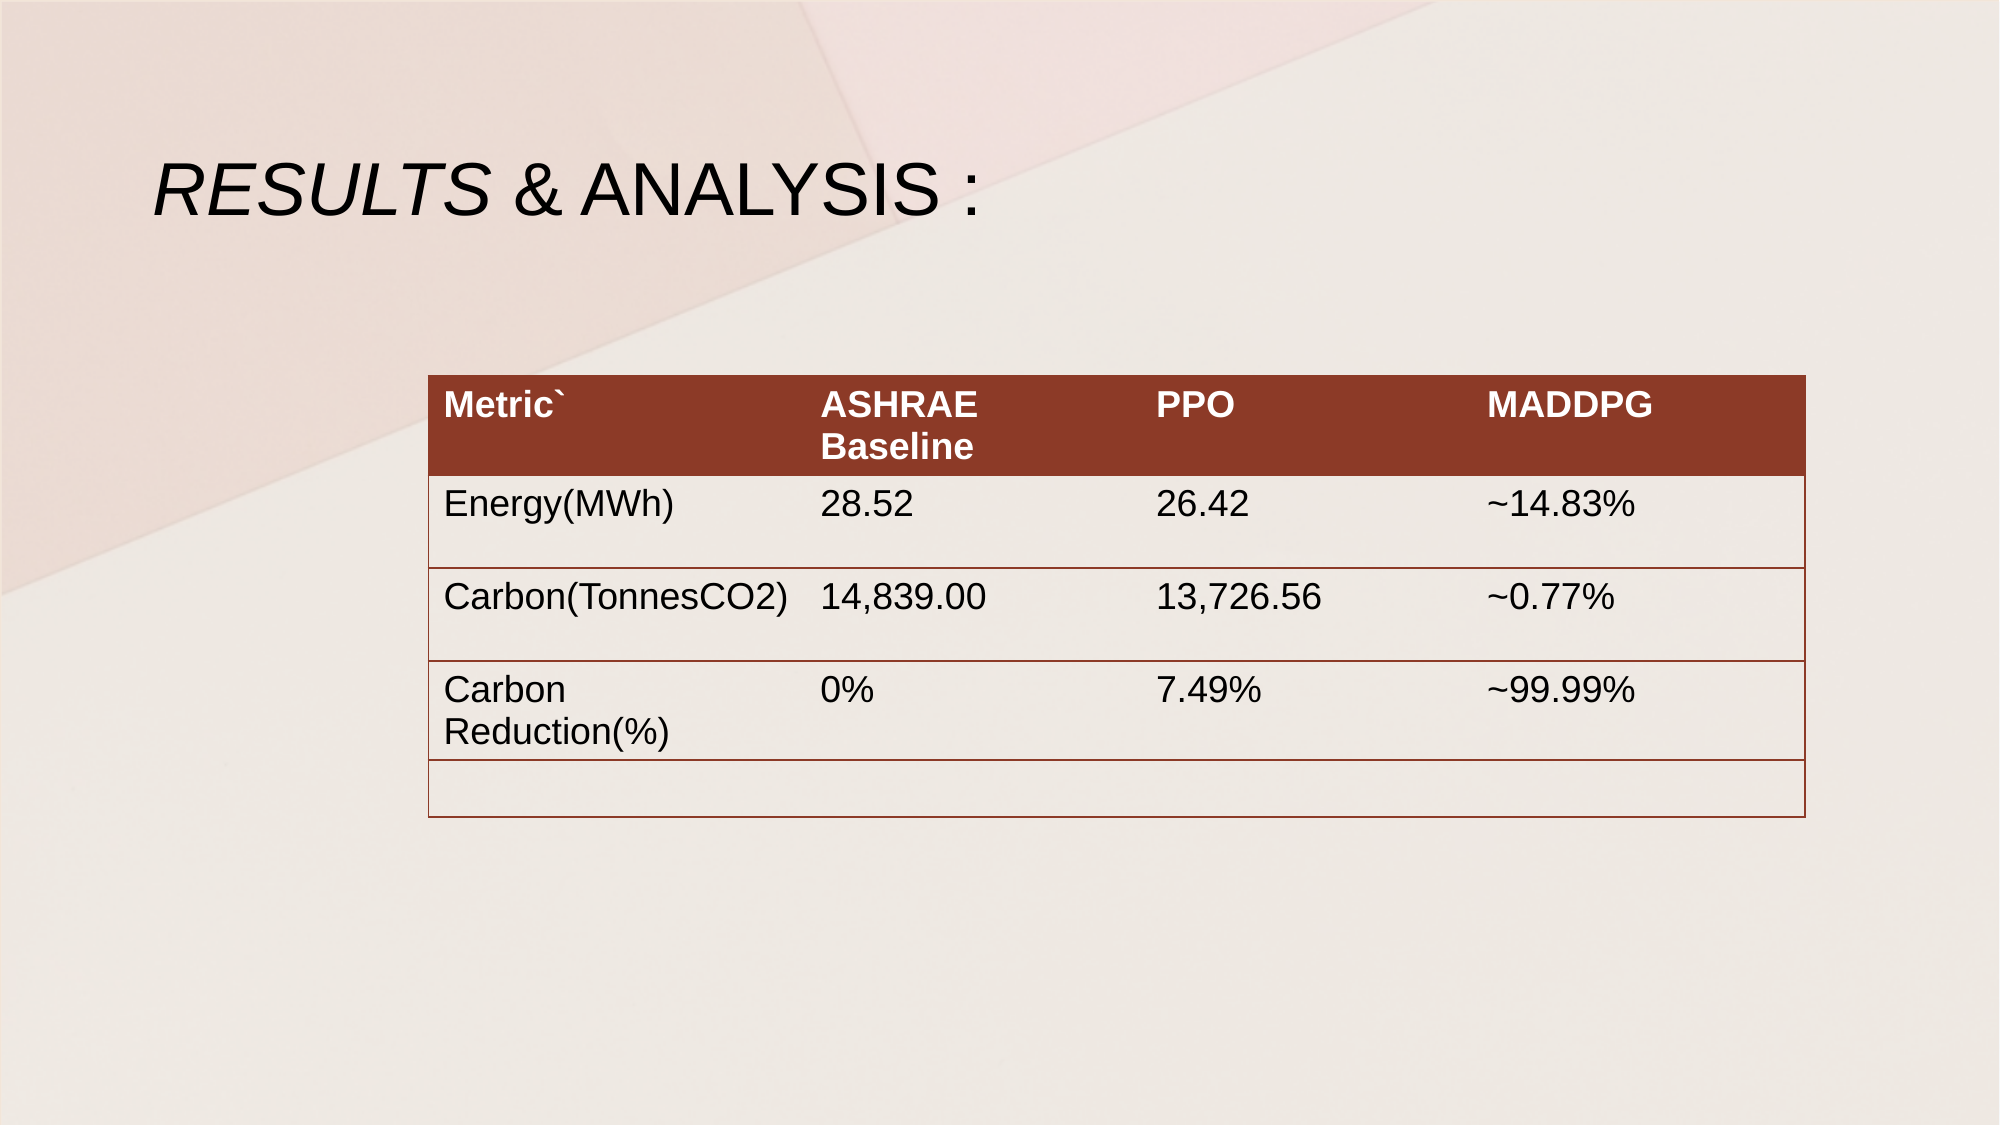

# RESULTS & ANALYSIS :
| Metric` | ASHRAE Baseline | PPO | MADDPG |
| --- | --- | --- | --- |
| Energy(MWh) | 28.52 | 26.42 | ~14.83% |
| Carbon(TonnesCO2) | 14,839.00 | 13,726.56 | ~0.77% |
| Carbon Reduction(%) | 0% | 7.49% | ~99.99% |
|  |  |  |  |